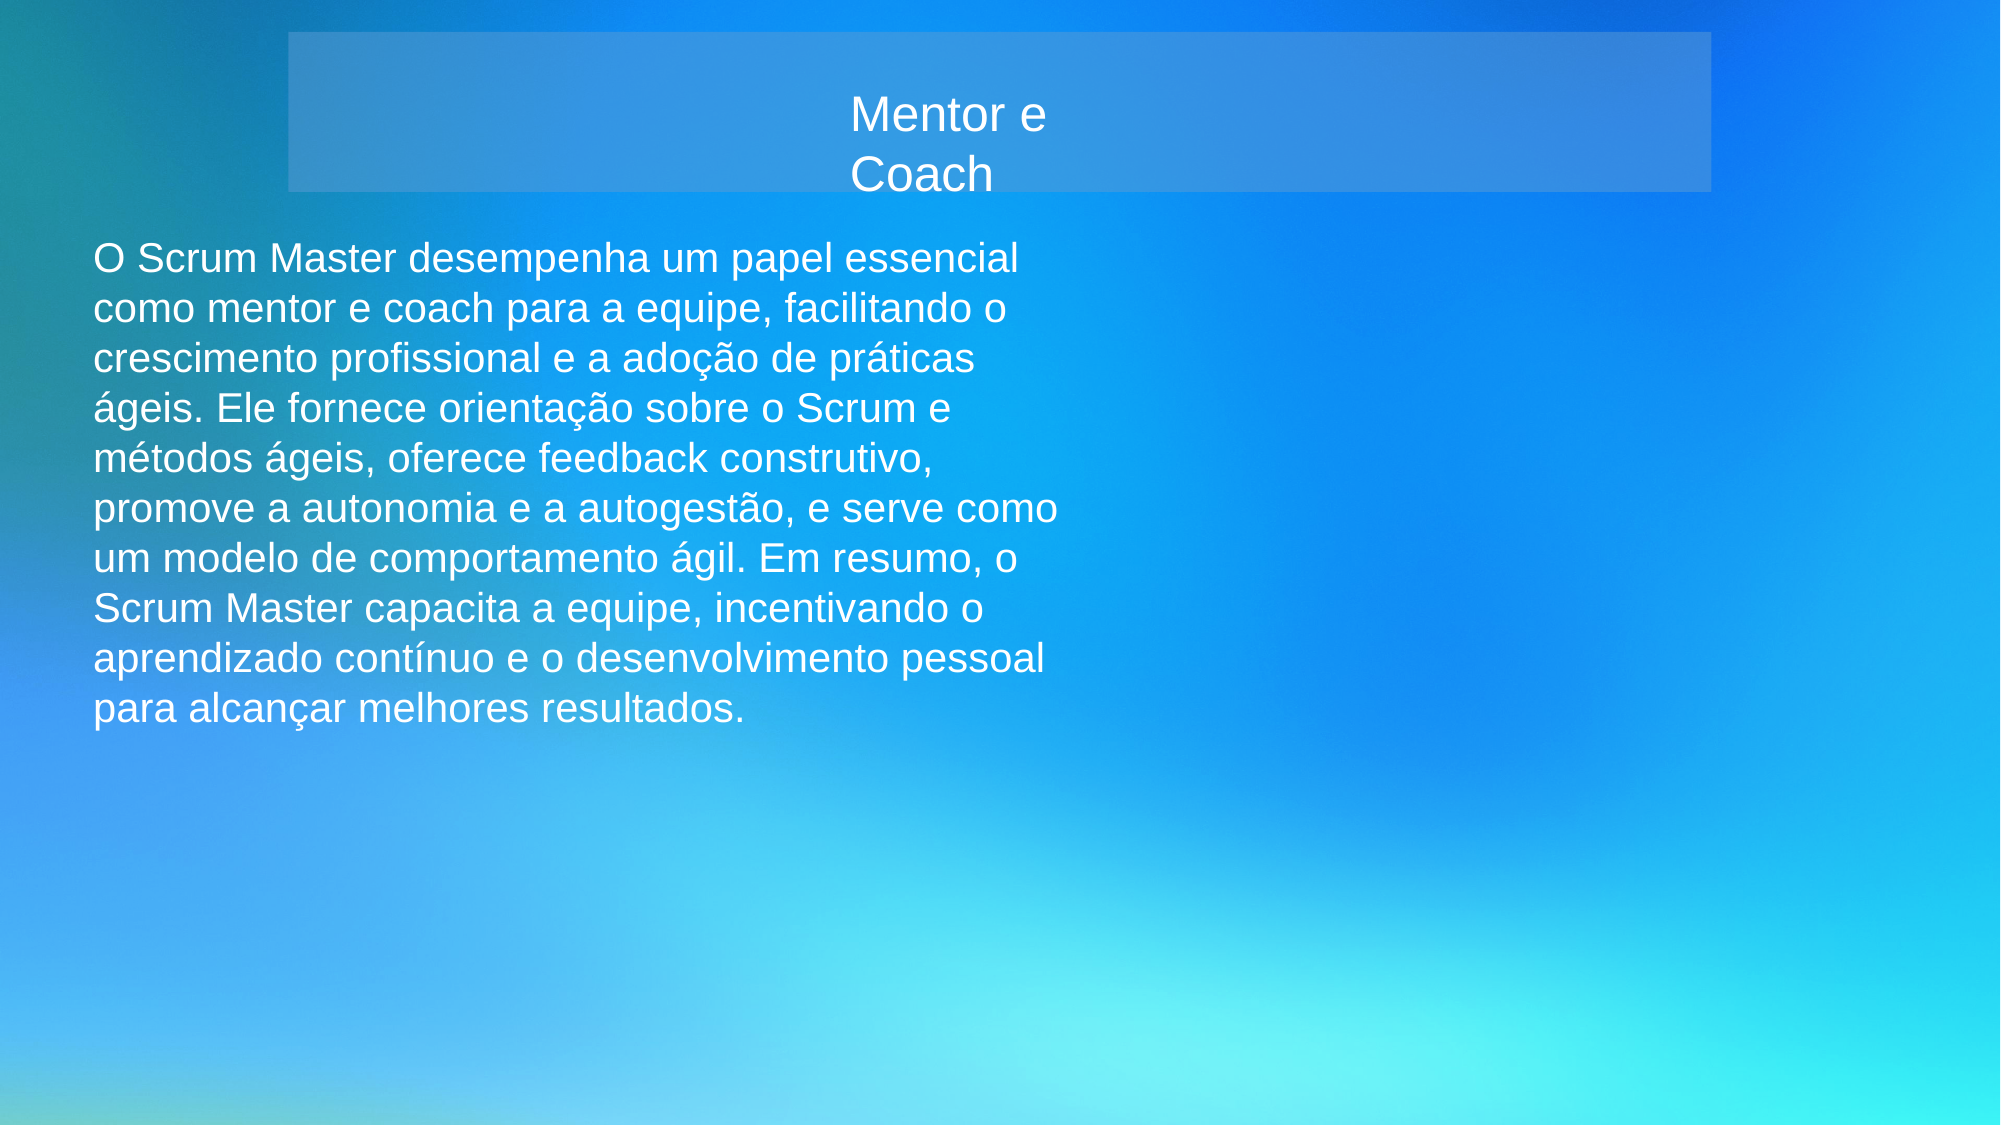

Mentor e Coach
O Scrum Master desempenha um papel essencial como mentor e coach para a equipe, facilitando o crescimento profissional e a adoção de práticas ágeis. Ele fornece orientação sobre o Scrum e métodos ágeis, oferece feedback construtivo, promove a autonomia e a autogestão, e serve como um modelo de comportamento ágil. Em resumo, o Scrum Master capacita a equipe, incentivando o aprendizado contínuo e o desenvolvimento pessoal para alcançar melhores resultados.